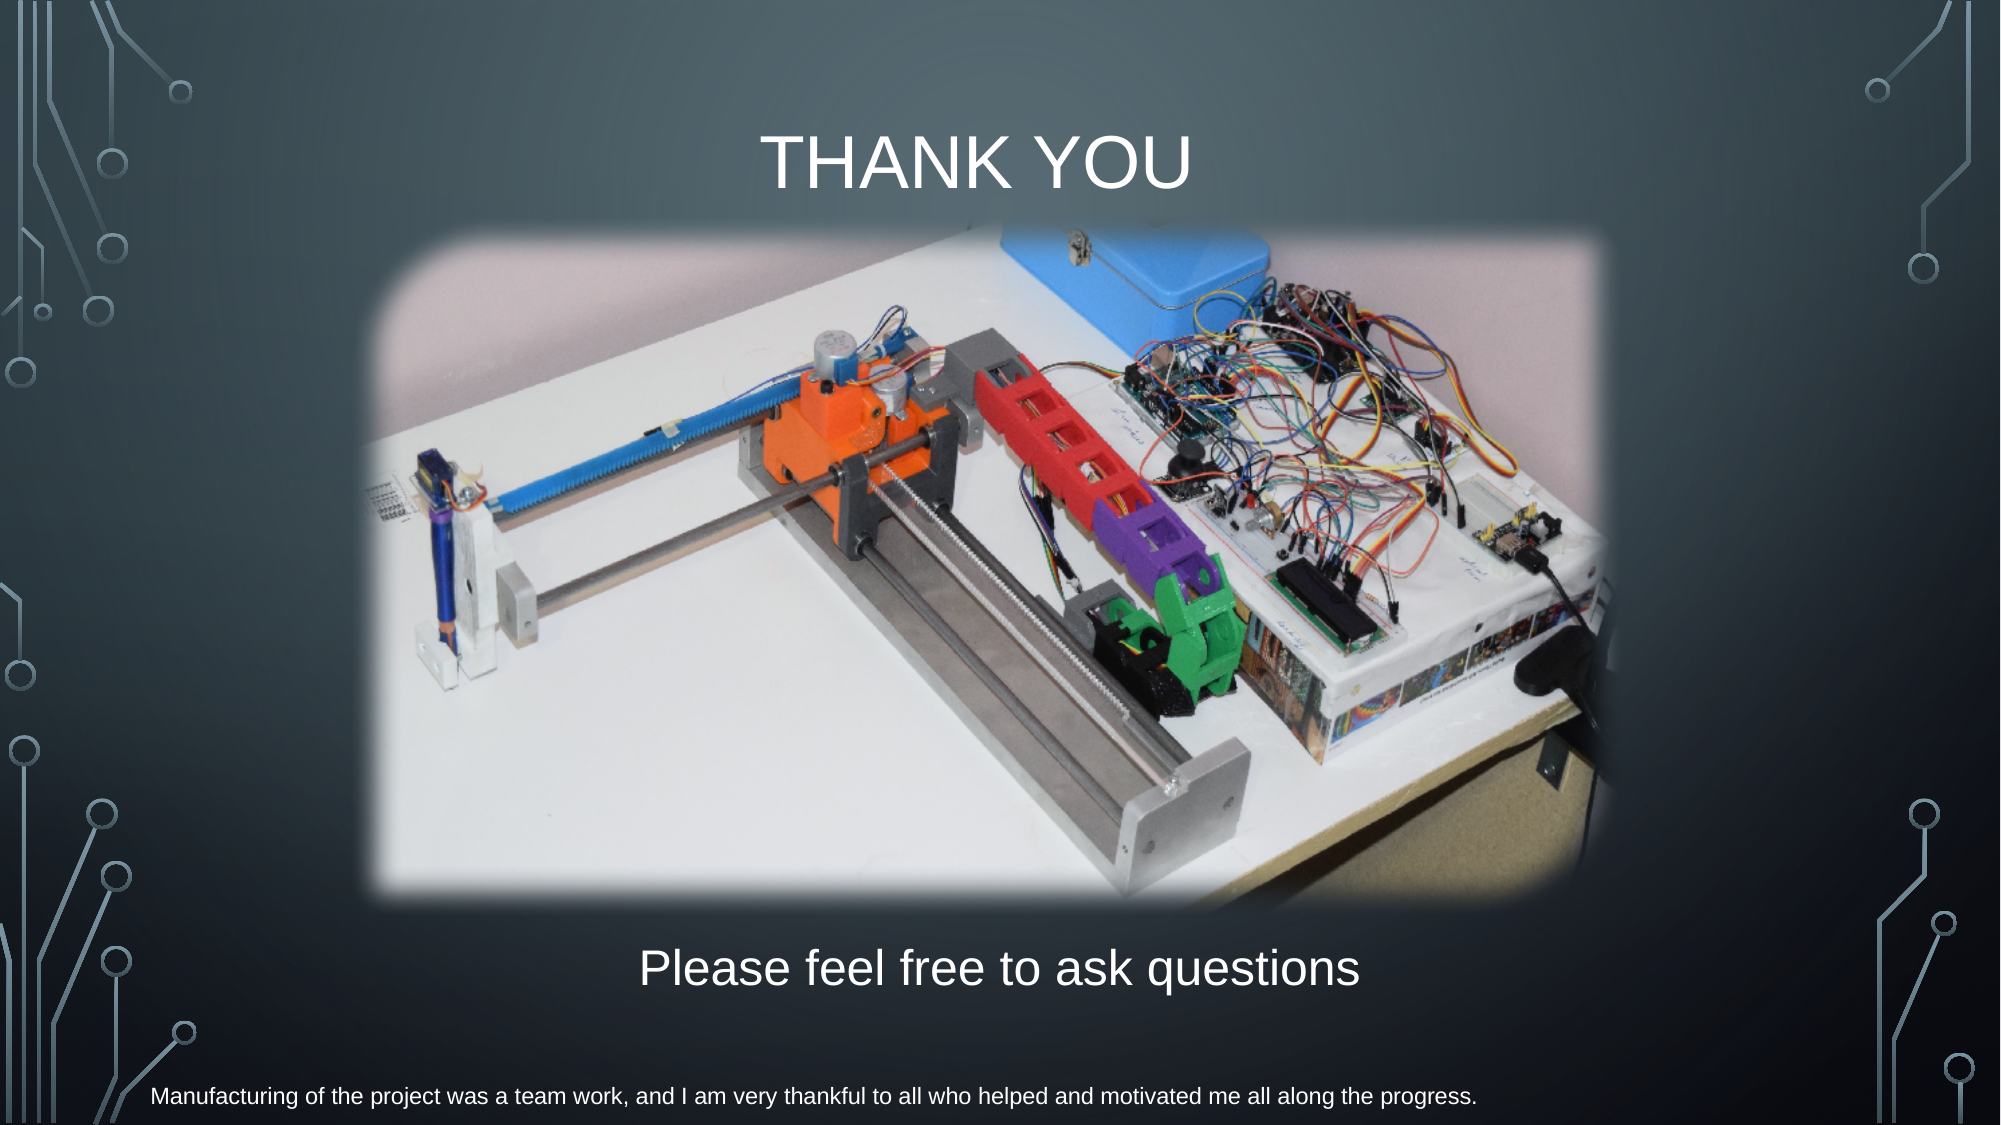

# Thank you

Please feel free to ask questions
Manufacturing of the project was a team work, and I am very thankful to all who helped and motivated me all along the progress.